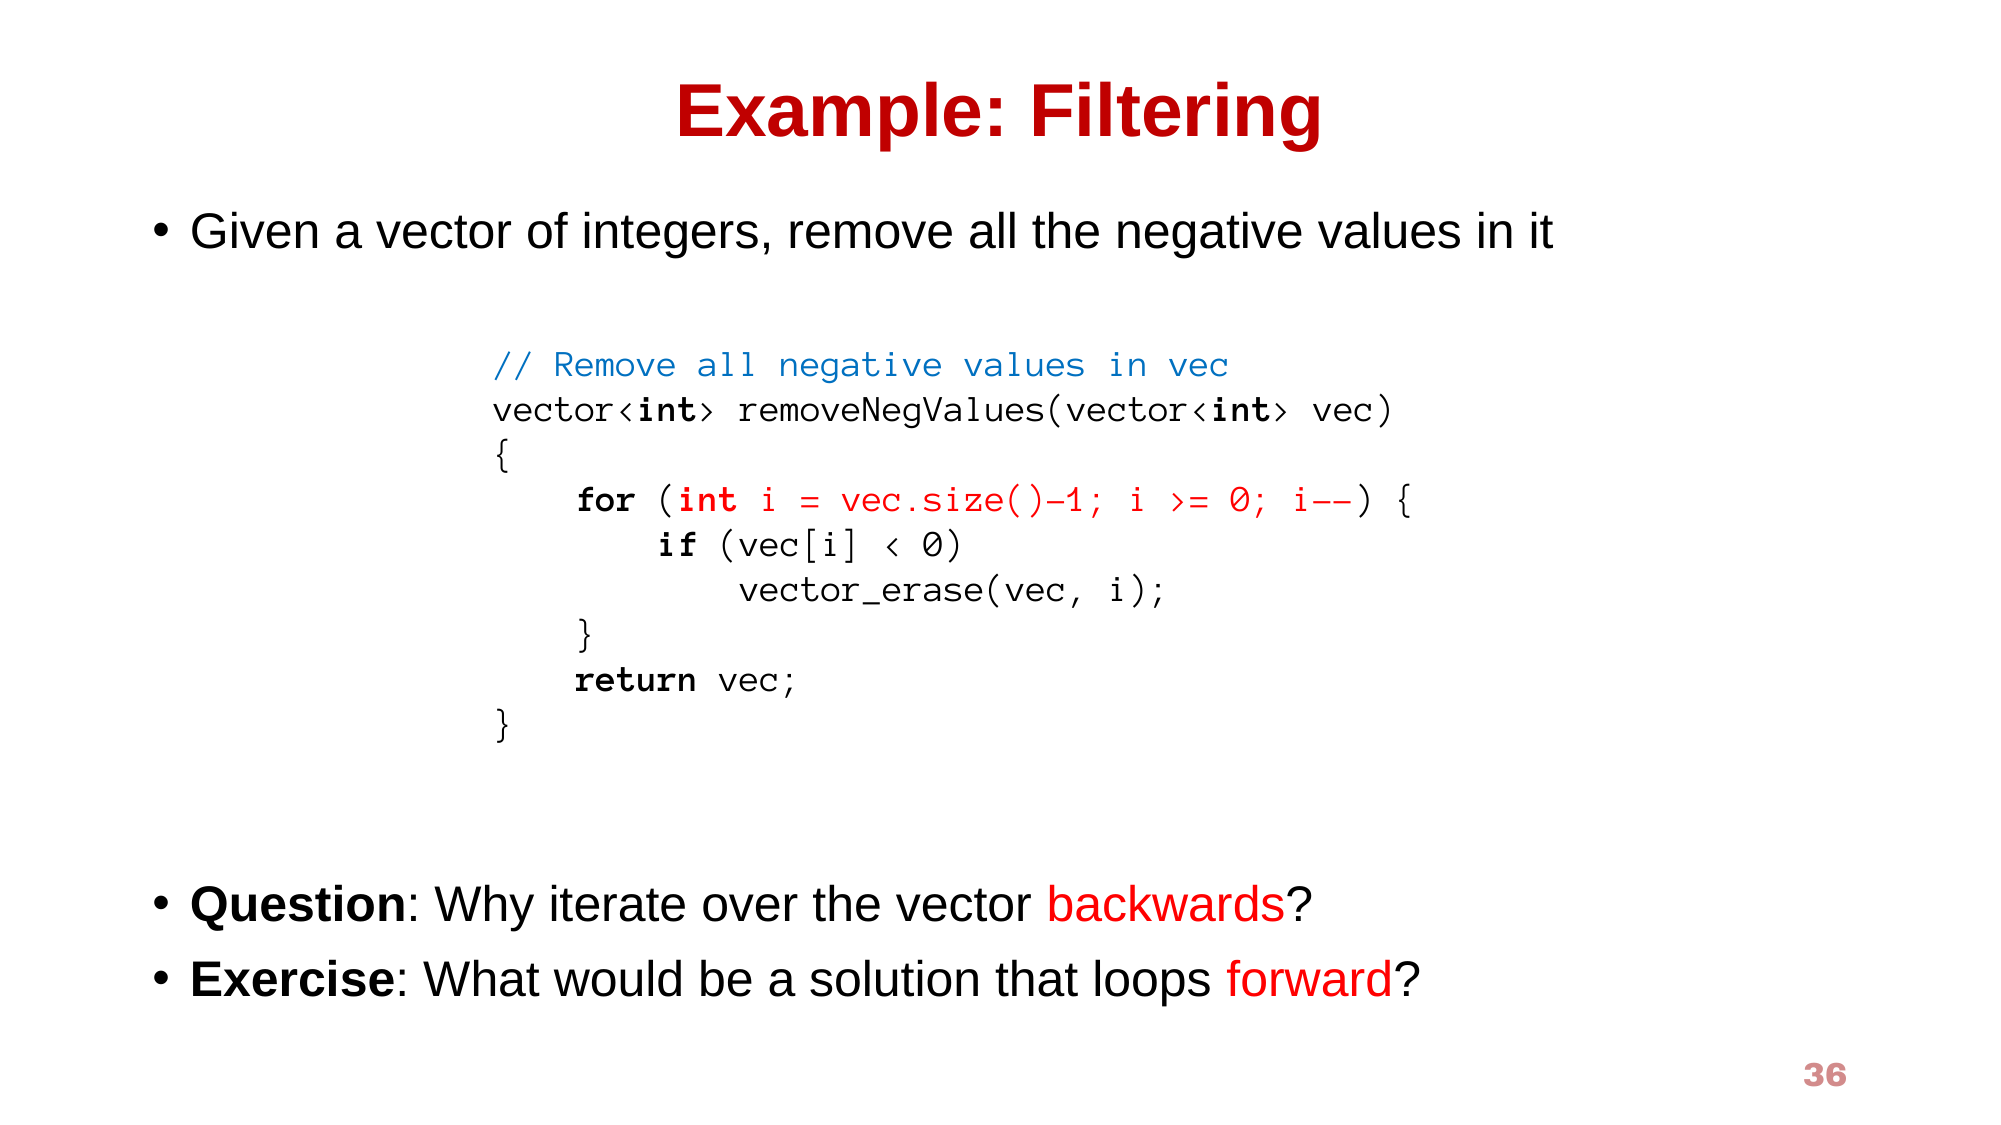

# Example: Filtering
Given a vector of integers, remove all the negative values in it

Question: Why iterate over the vector backwards?
Exercise: What would be a solution that loops forward?
// Remove all negative values in vec
vector<int> removeNegValues(vector<int> vec)
{
    for (int i = vec.size()-1; i >= 0; i--) {
        if (vec[i] < 0)
            vector_erase(vec, i);
    }
    return vec;
}
36